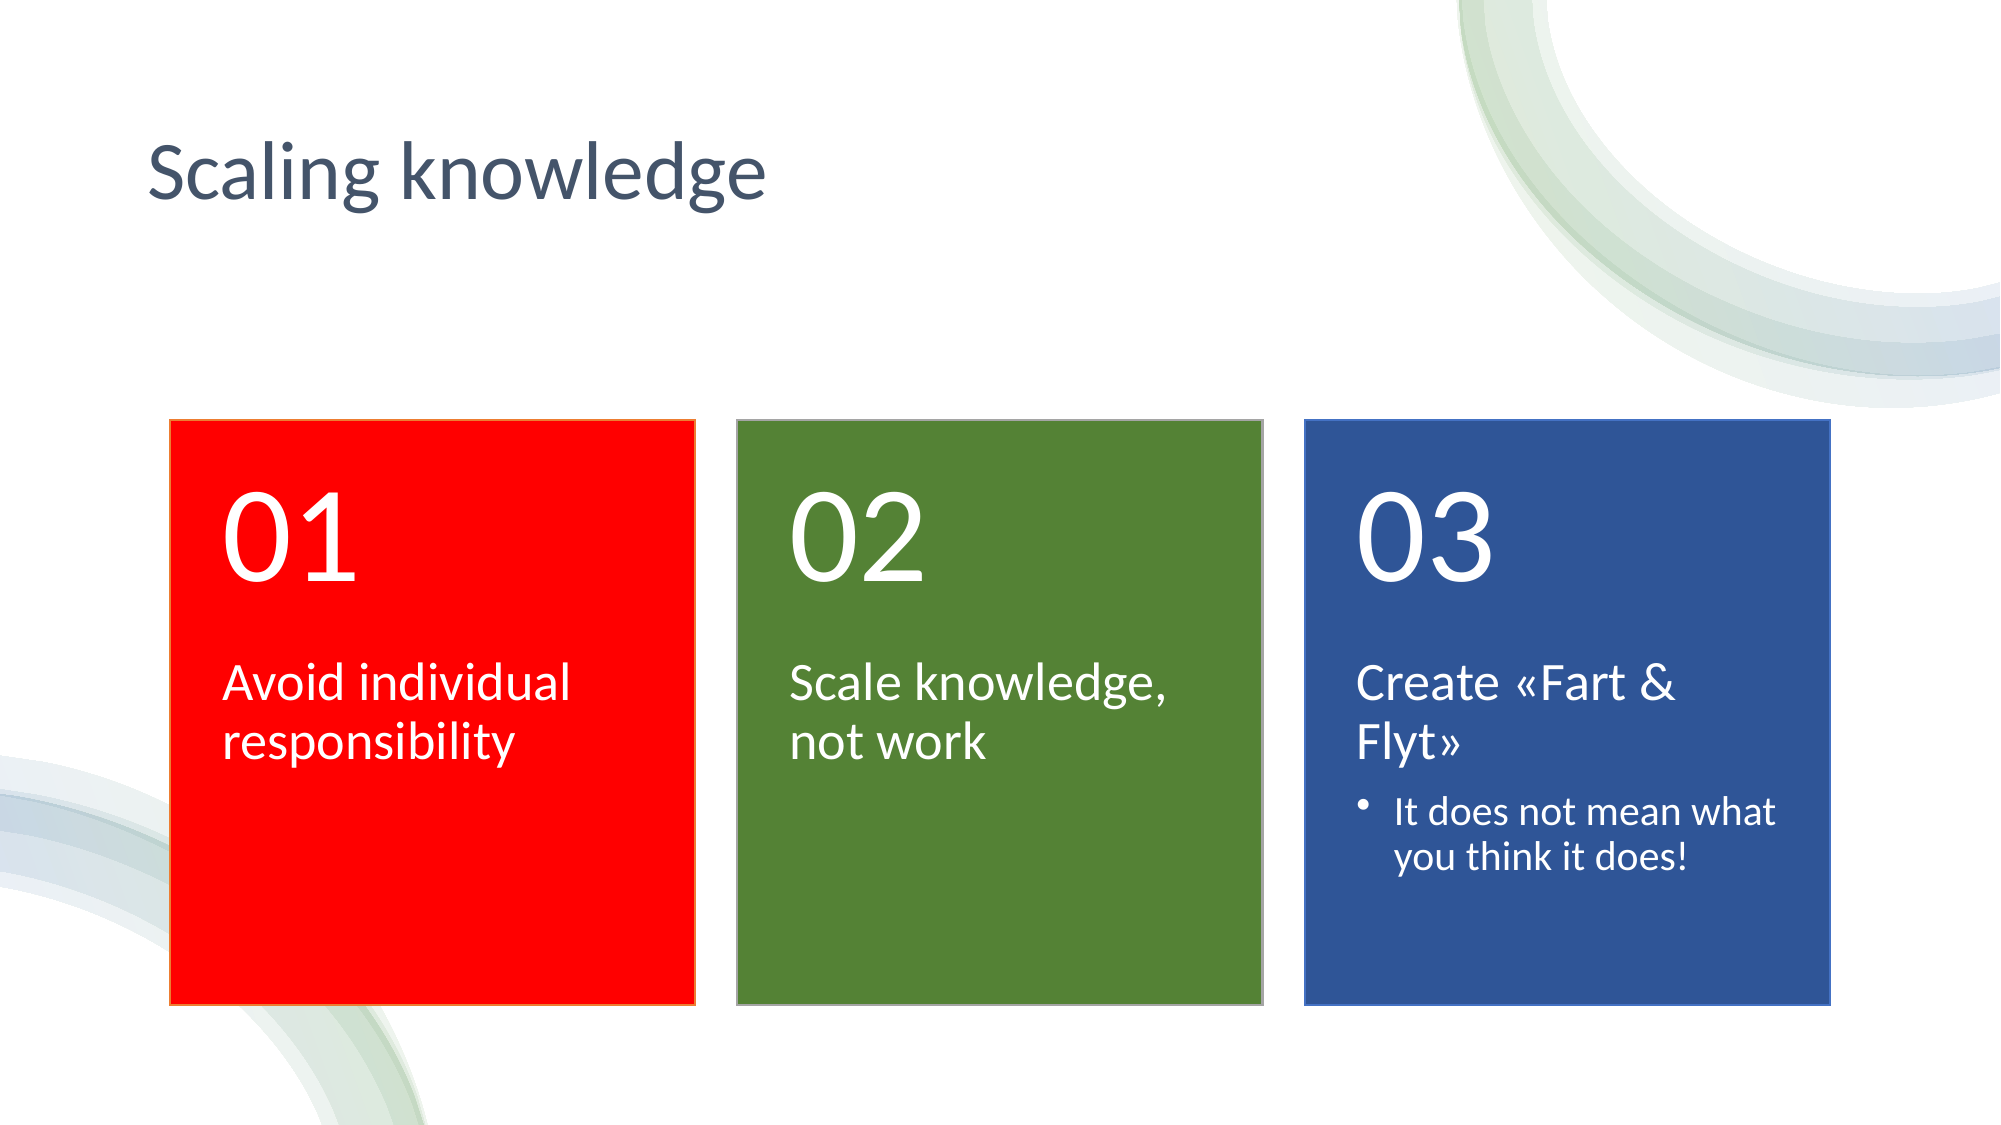

# Scaling knowledge
Avoid individual responsibility
01
Scale knowledge, not work
02
Create «Fart & Flyt»
It does not mean what you think it does!
03